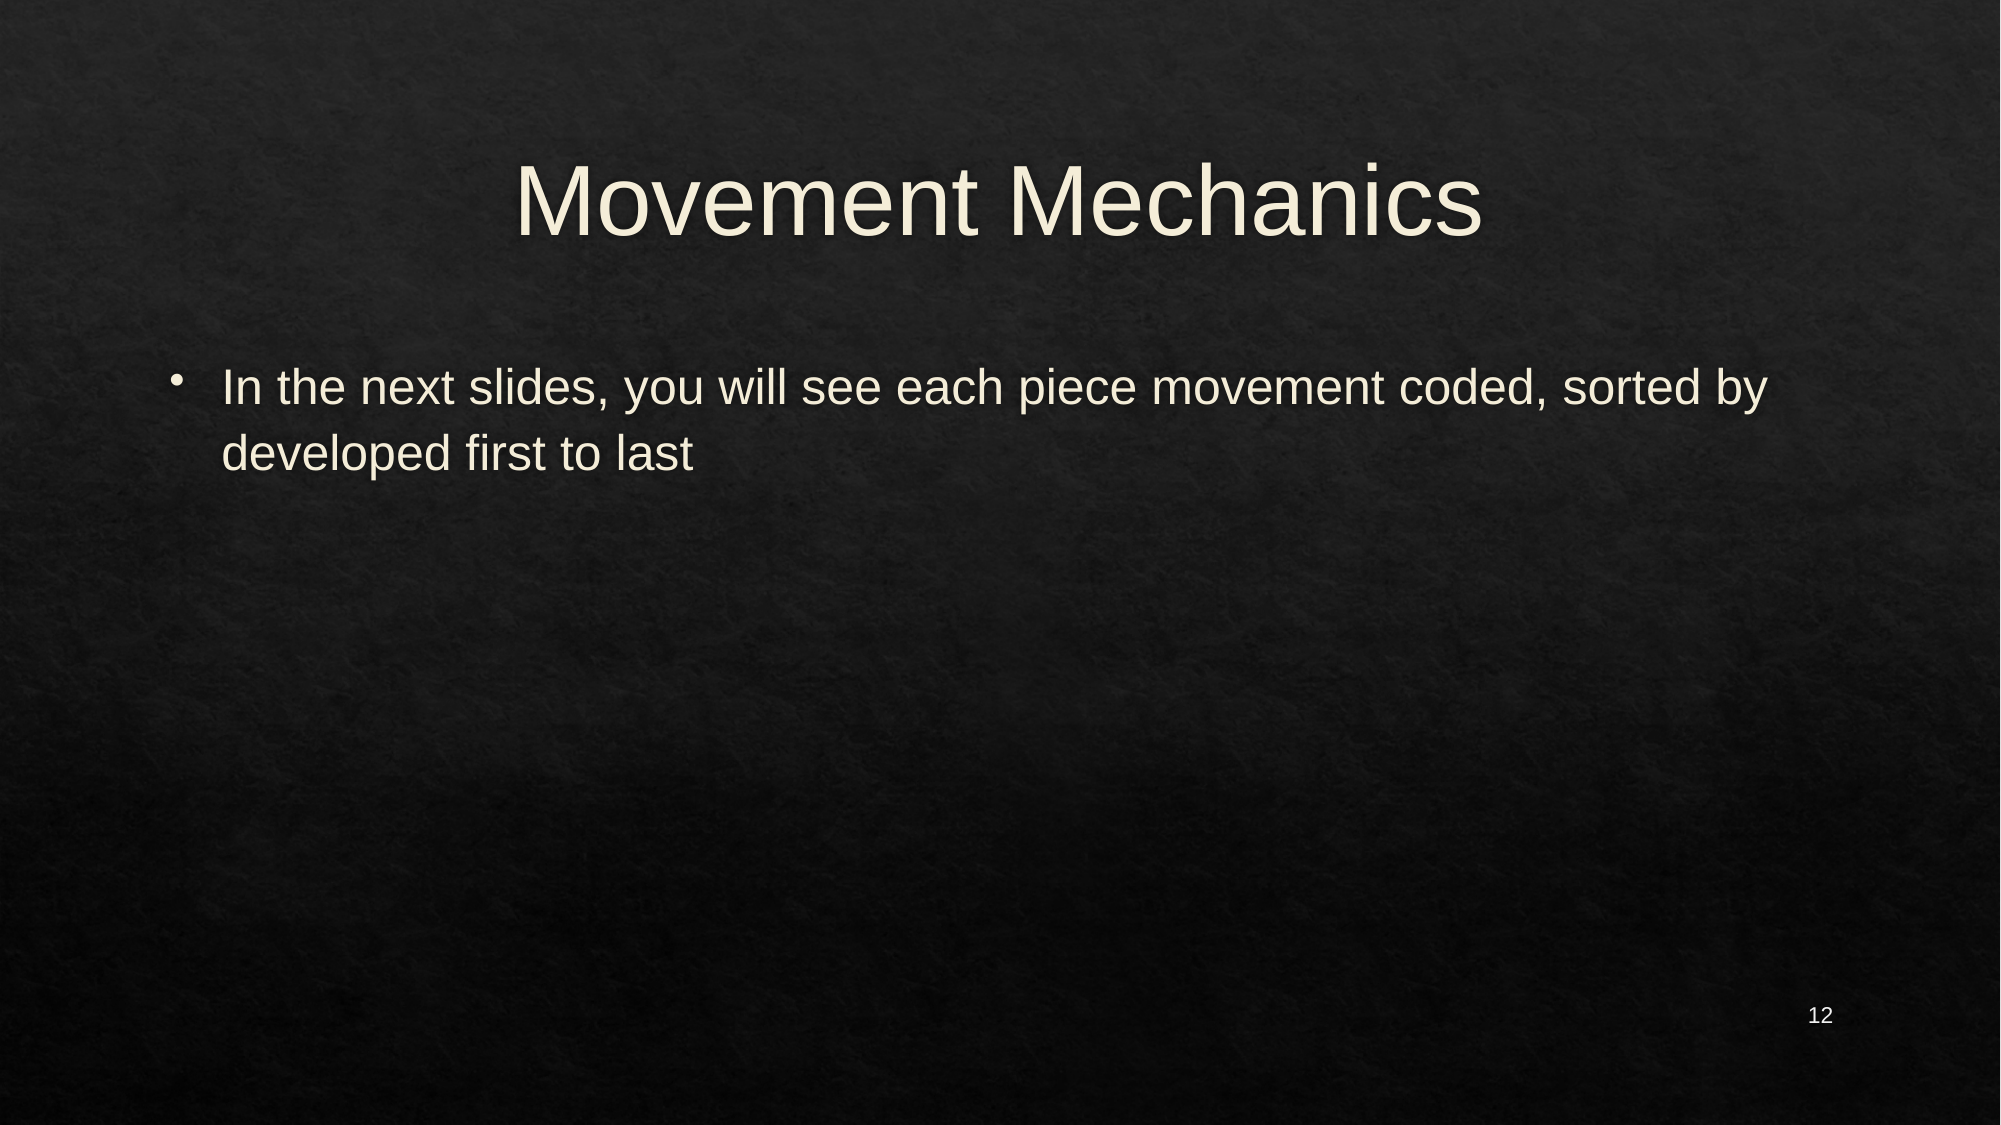

# Movement Mechanics
In the next slides, you will see each piece movement coded, sorted by developed first to last
12